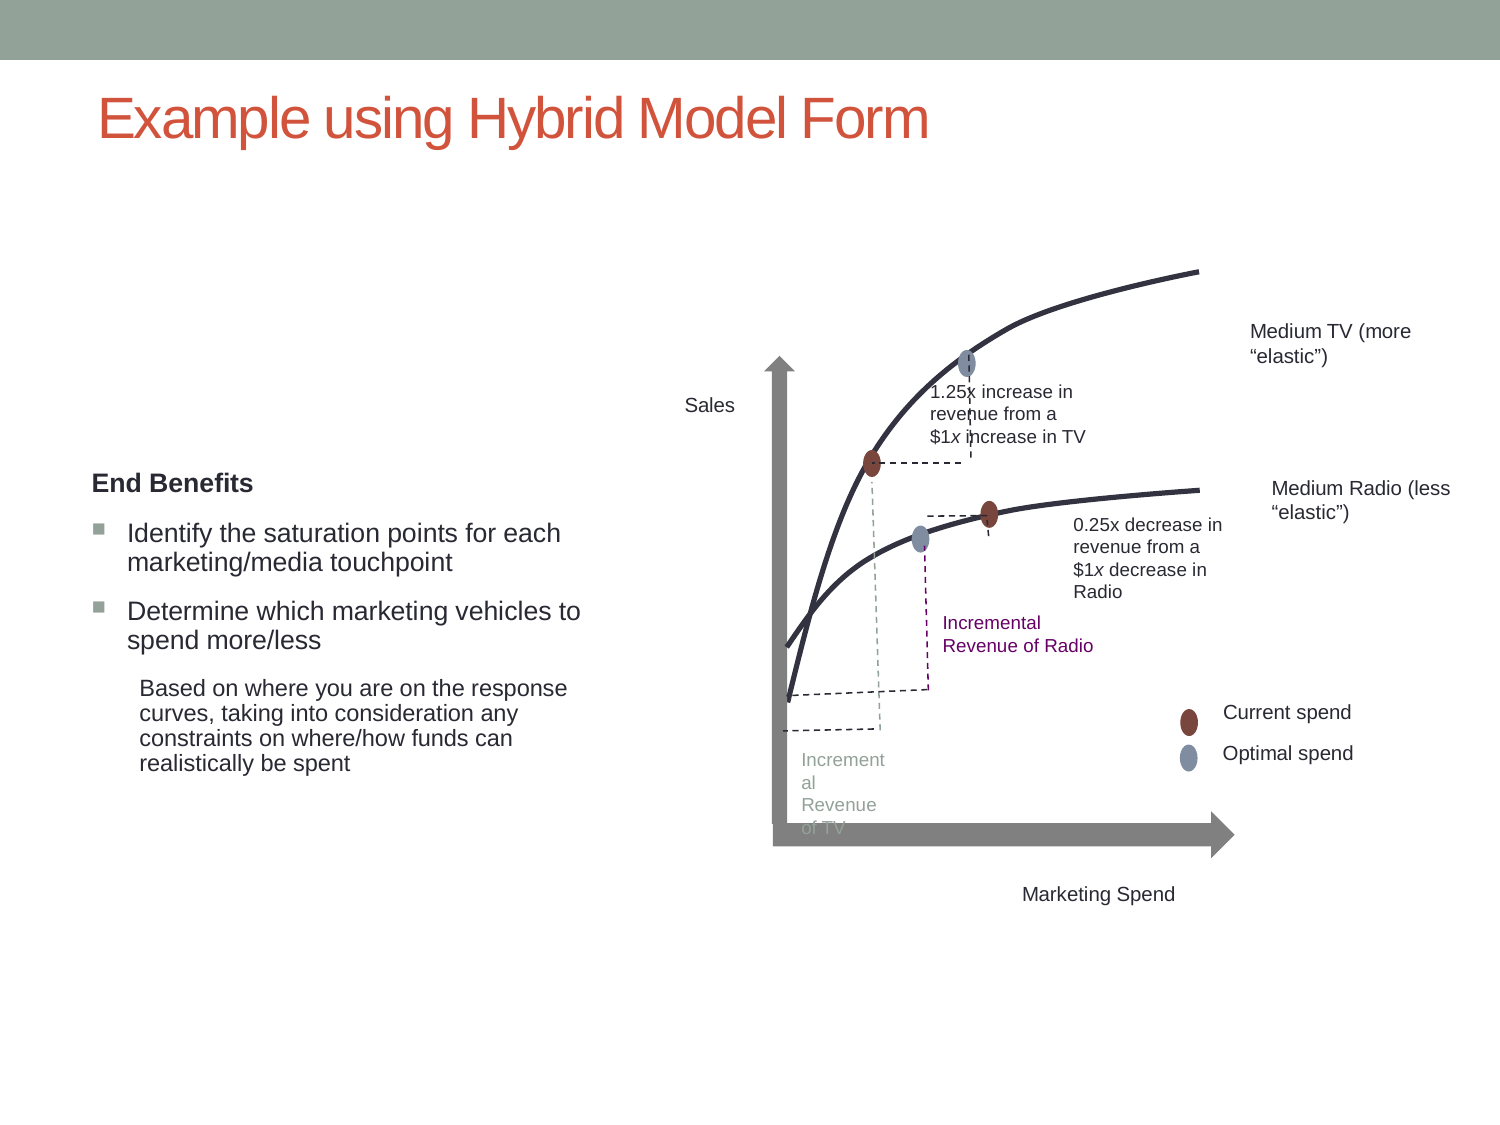

# Example using Hybrid Model Form

Medium TV (more “elastic”)

1.25x increase in revenue from a $1x increase in TV
Sales

Medium Radio (less “elastic”)

0.25x decrease in revenue from a $1x decrease in Radio

Current spend

Optimal spend

Marketing Spend
End Benefits
Identify the saturation points for each marketing/media touchpoint
Determine which marketing vehicles to spend more/less
Based on where you are on the response curves, taking into consideration any constraints on where/how funds can realistically be spent
Incremental Revenue of Radio

Incremental Revenue of TV

26